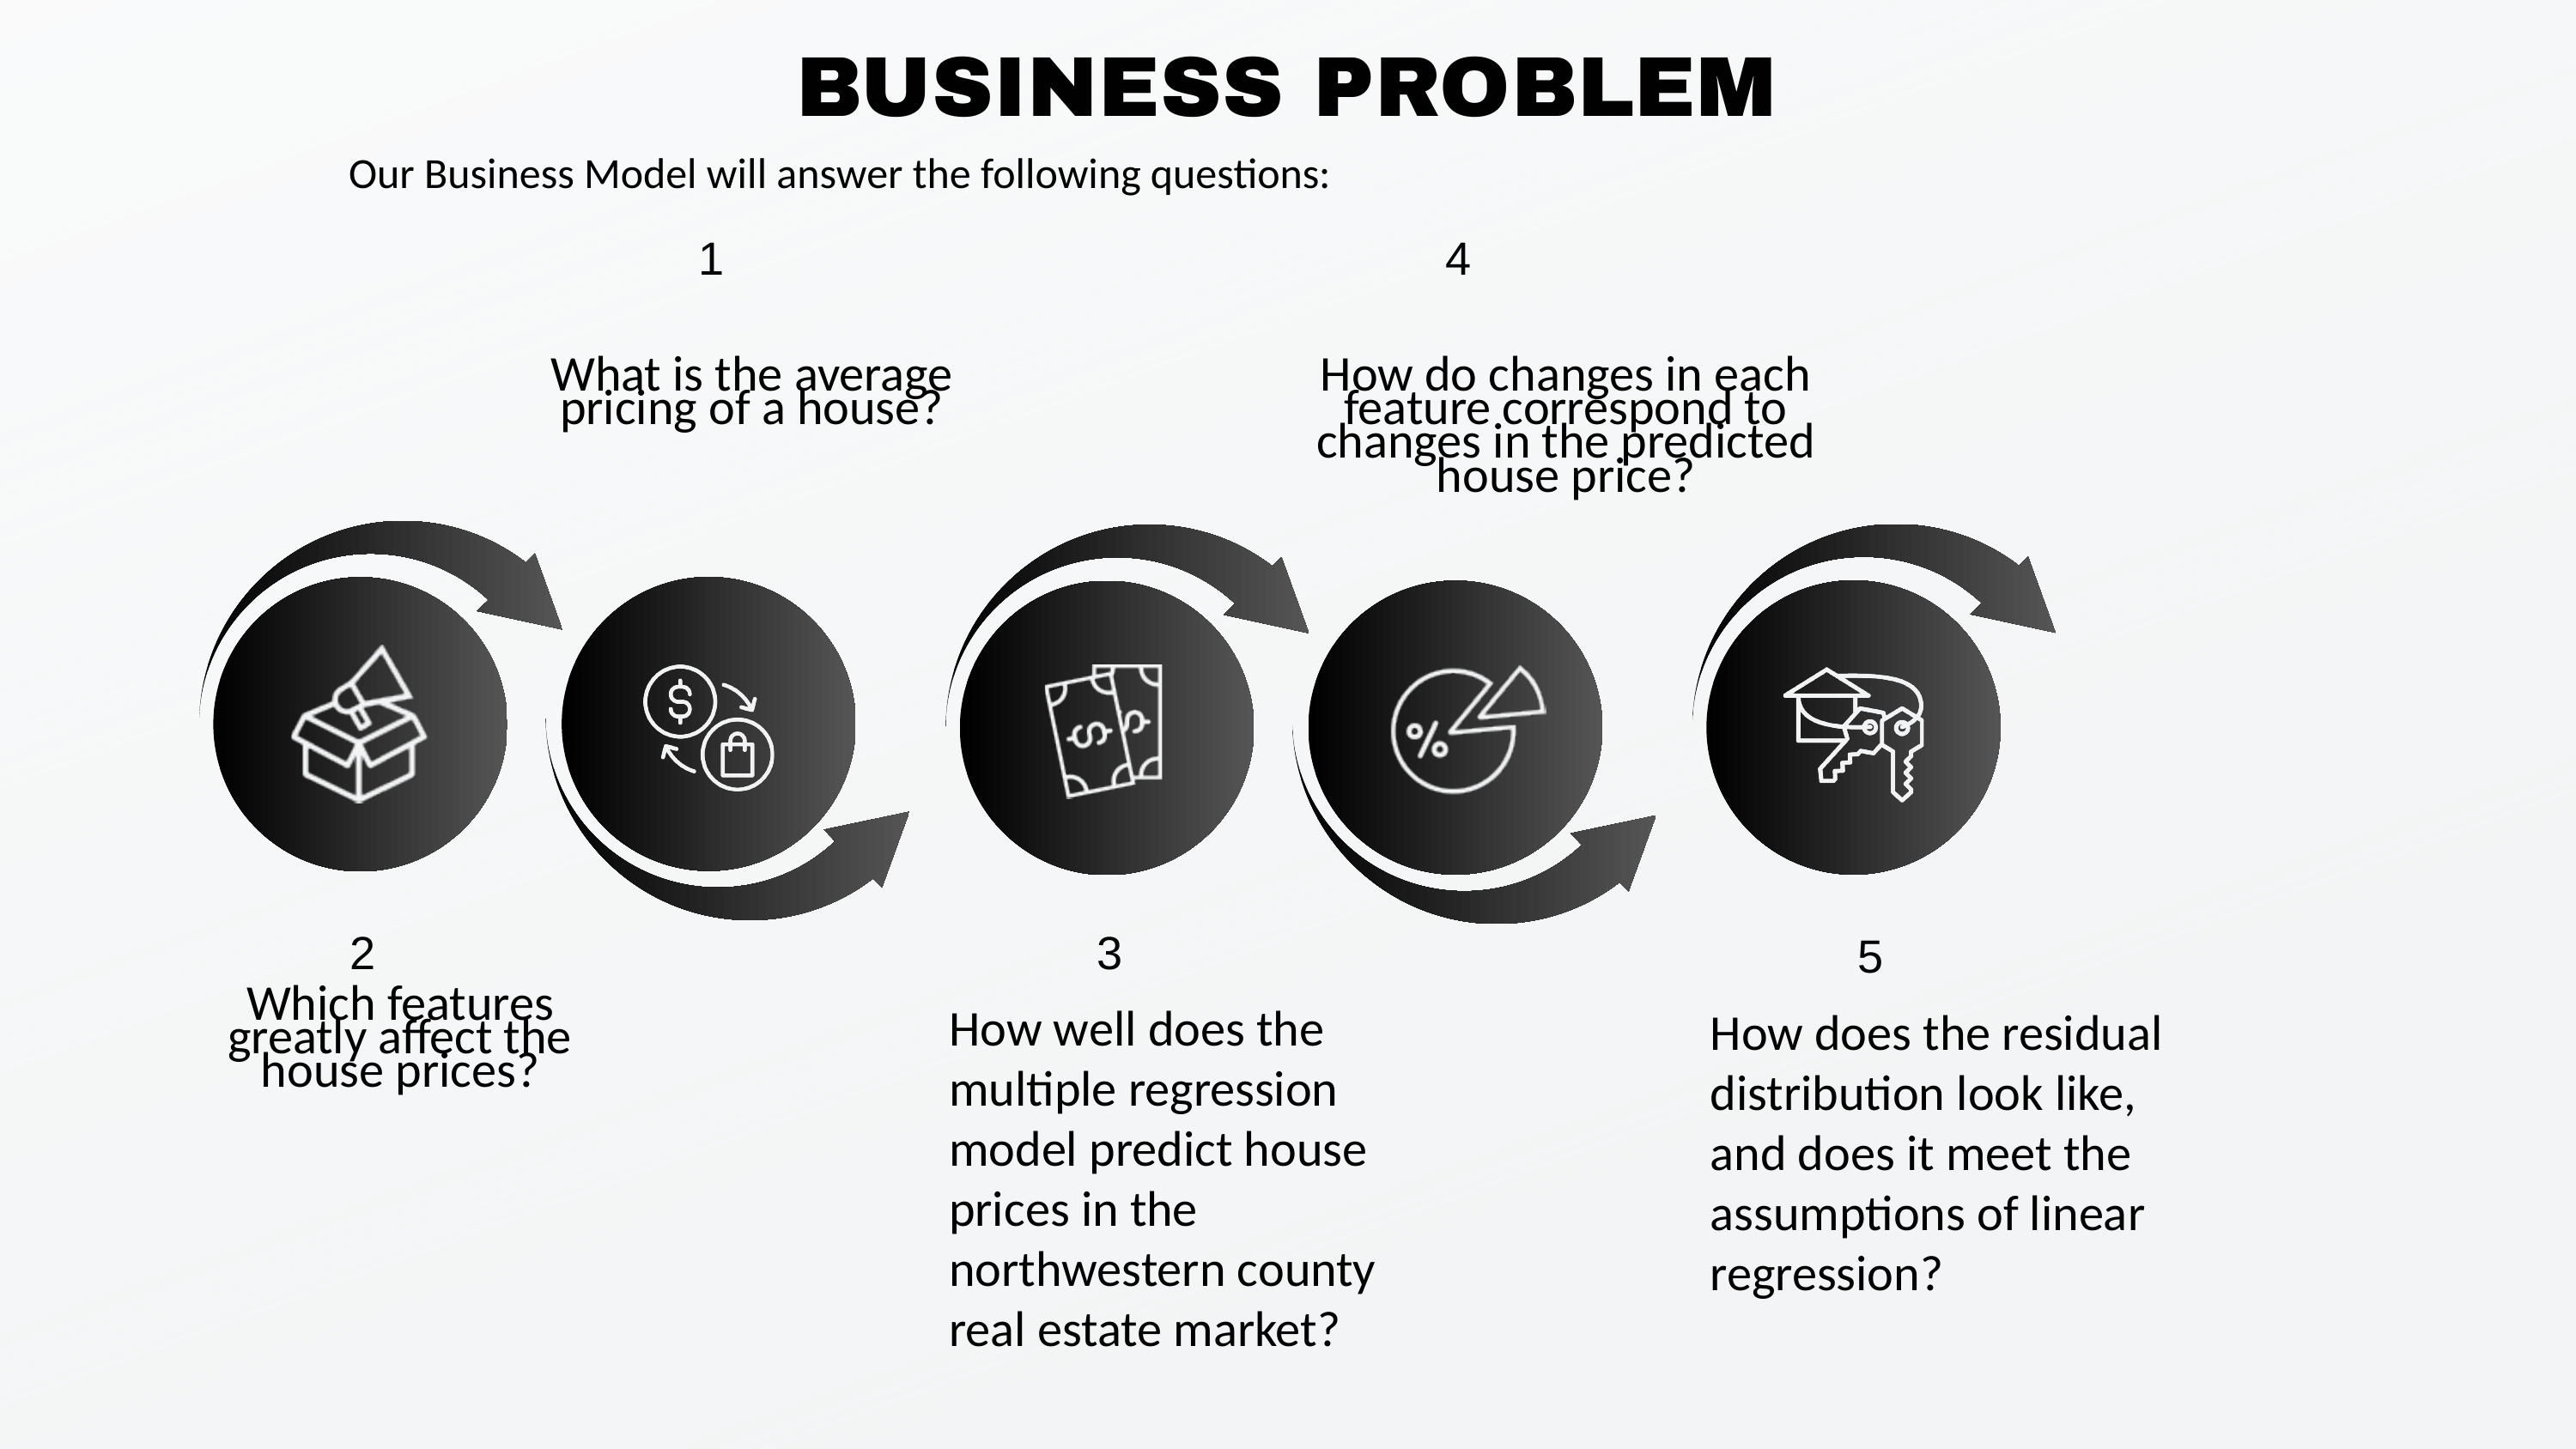

BUSINESS PROBLEM
Our Business Model will answer the following questions:
1
4
What is the average pricing of a house?
How do changes in each feature correspond to changes in the predicted house price?

2
3
5
Which features greatly affect the house prices?
How well does the multiple regression model predict house prices in the northwestern county real estate market?
How does the residual distribution look like, and does it meet the assumptions of linear regression?